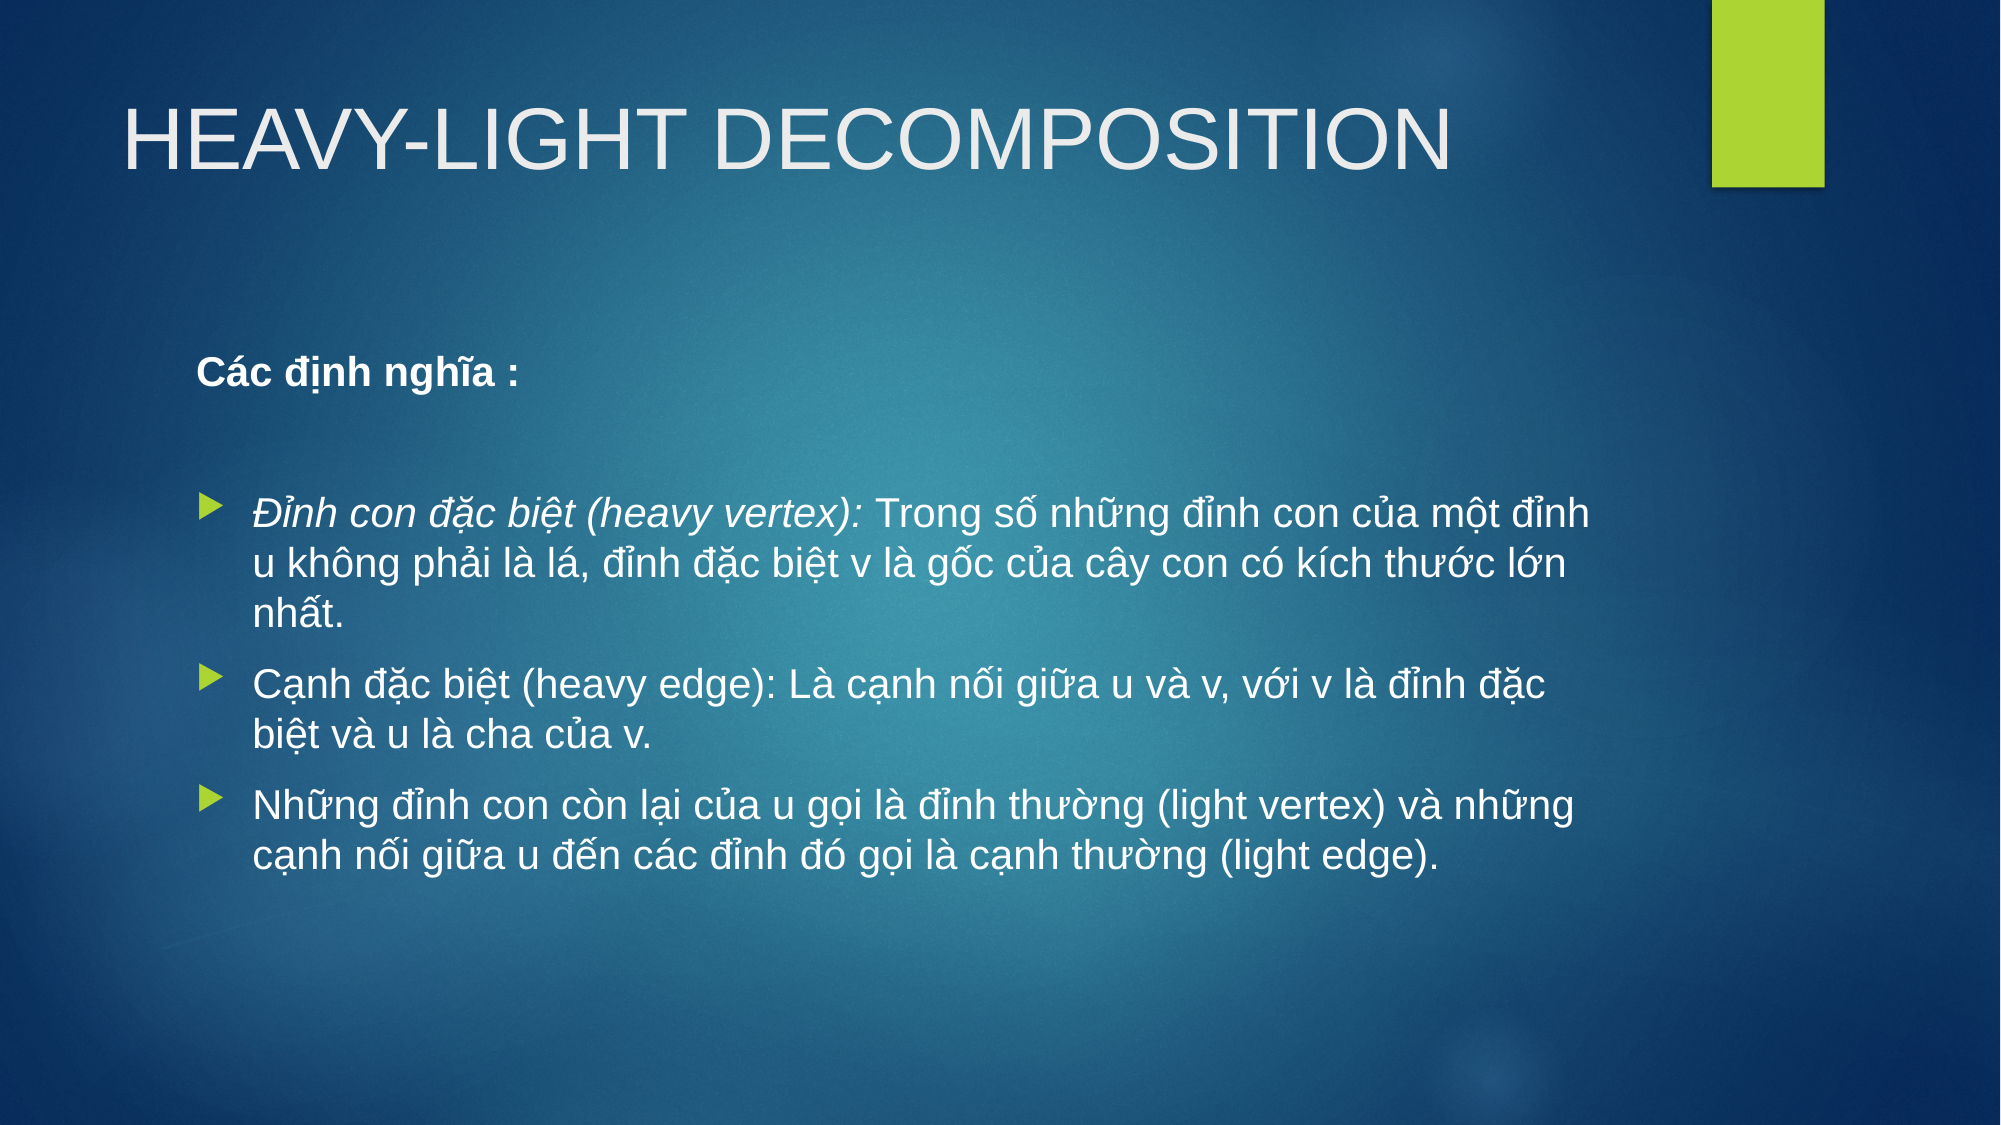

# HEAVY-LIGHT DECOMPOSITION
Các định nghĩa :

Đỉnh con đặc biệt (heavy vertex): Trong số những đỉnh con của một đỉnh u không phải là lá, đỉnh đặc biệt v là gốc của cây con có kích thước lớn nhất.
Cạnh đặc biệt (heavy edge): Là cạnh nối giữa u và v, với v là đỉnh đặc biệt và u là cha của v.
Những đỉnh con còn lại của u gọi là đỉnh thường (light vertex) và những cạnh nối giữa u đến các đỉnh đó gọi là cạnh thường (light edge).